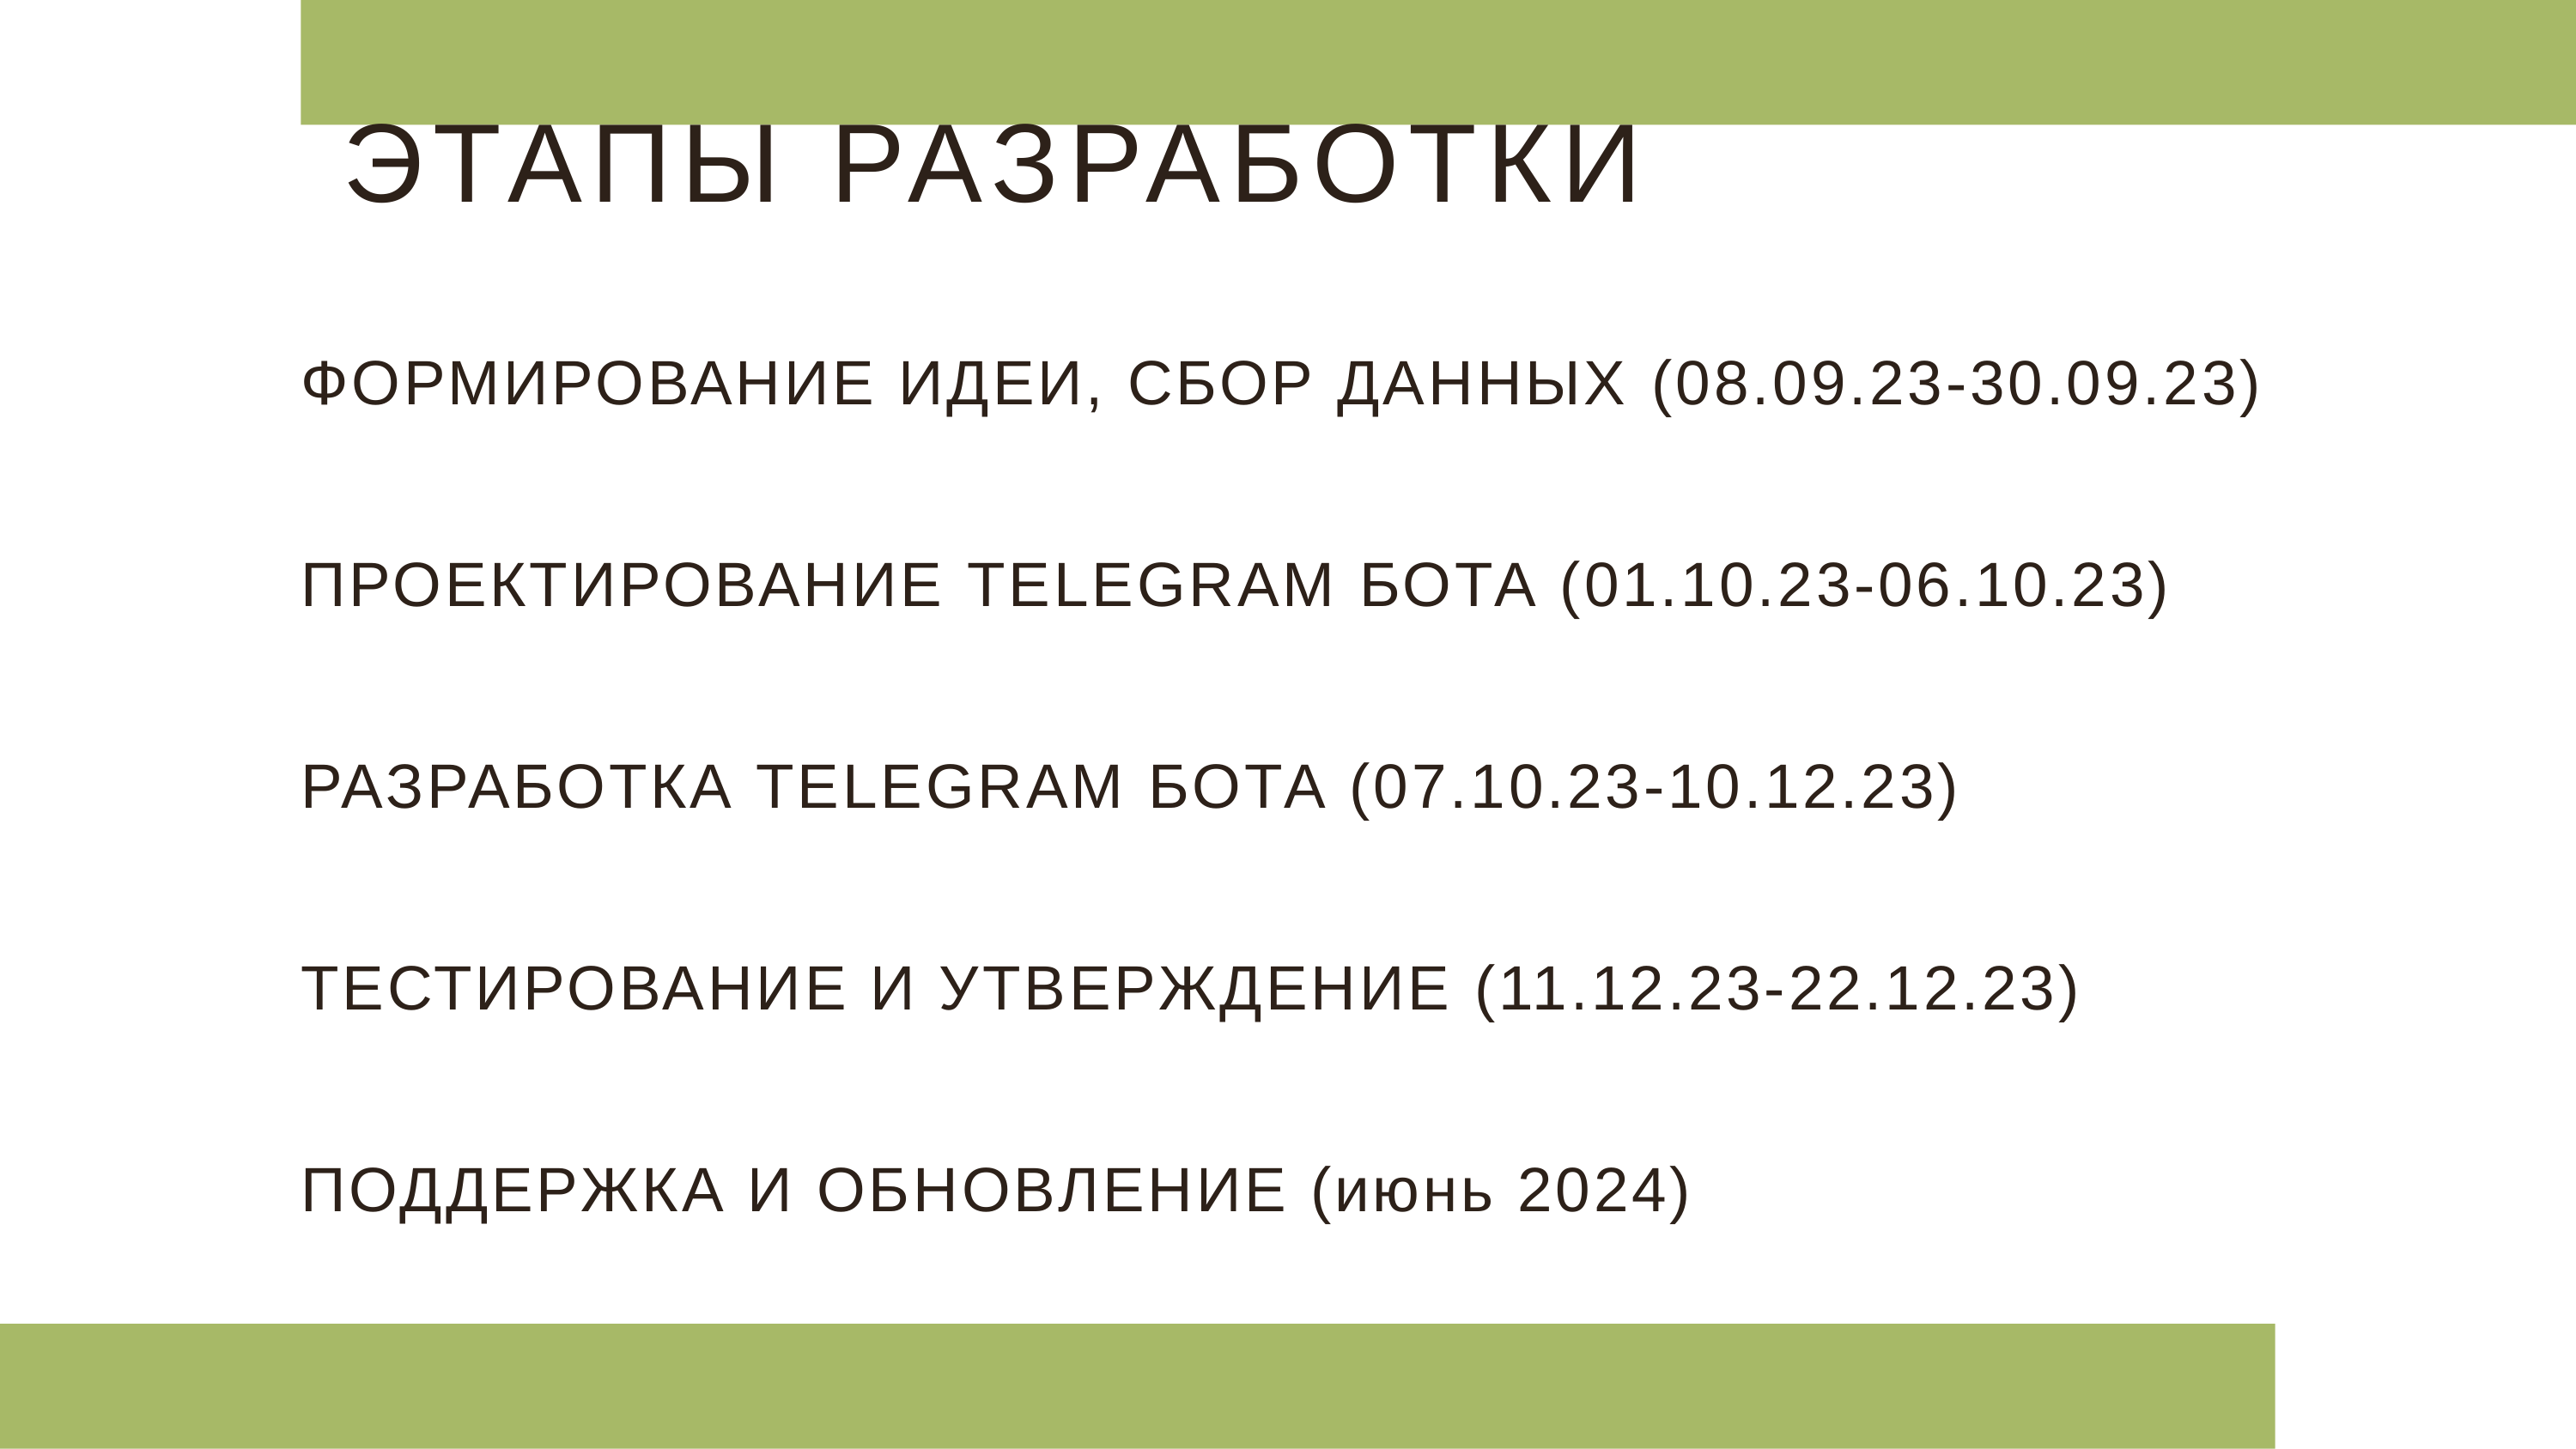

ЭТАПЫ РАЗРАБОТКИ
ФОРМИРОВАНИЕ ИДЕИ, СБОР ДАННЫХ (08.09.23-30.09.23)

ПРОЕКТИРОВАНИЕ TELEGRAM БОТА (01.10.23-06.10.23)

РАЗРАБОТКА TELEGRAM БОТА (07.10.23-10.12.23)

ТЕСТИРОВАНИЕ И УТВЕРЖДЕНИЕ (11.12.23-22.12.23)

ПОДДЕРЖКА И ОБНОВЛЕНИЕ (июнь 2024)